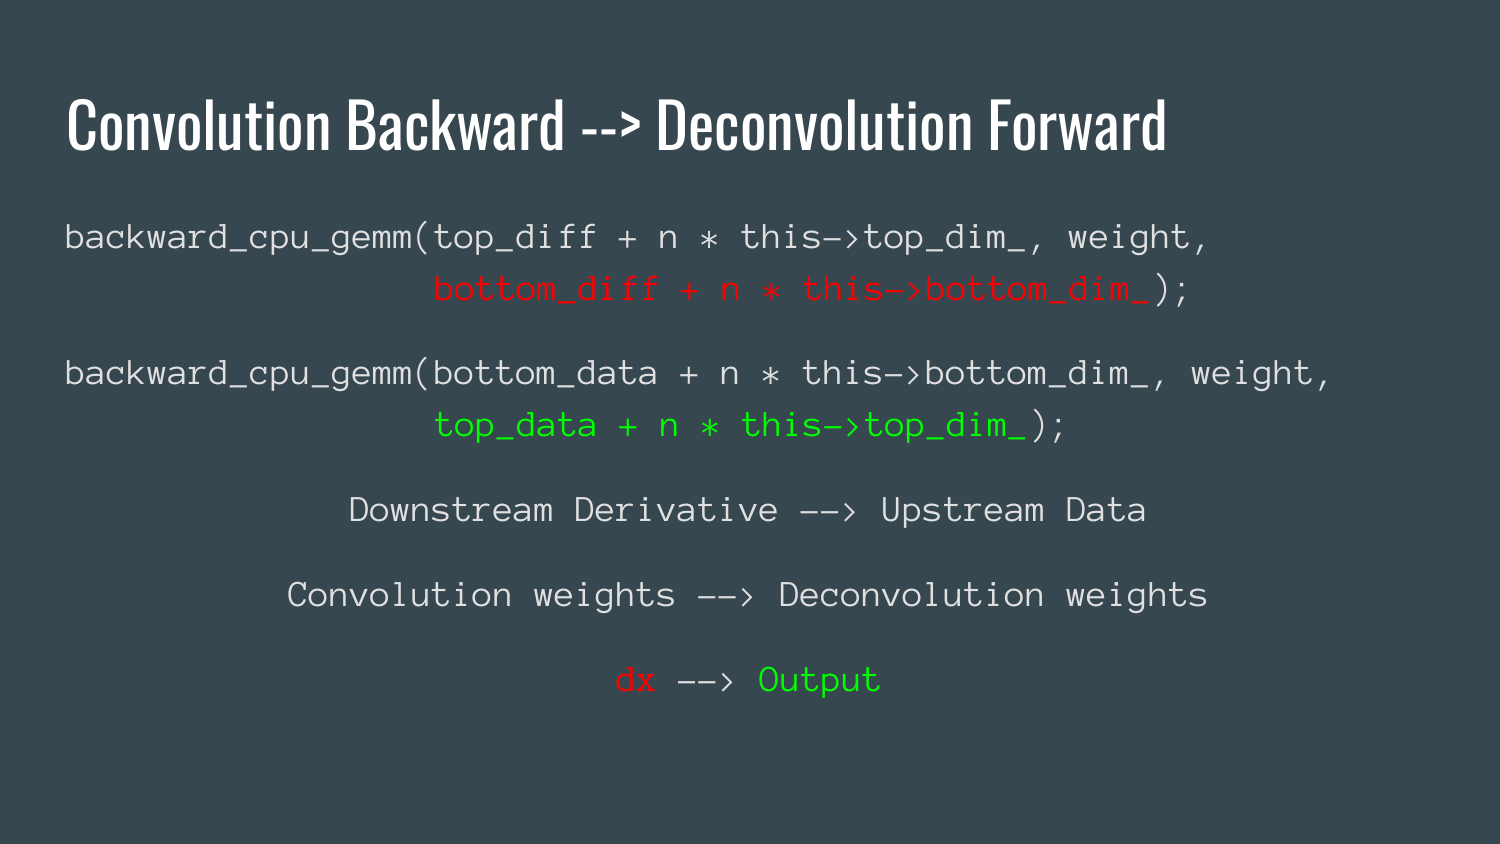

# Convolution Backward --> Deconvolution Forward

backward_cpu_gemm(top_diff + n * this->top_dim_, weight,
                  bottom_diff + n * this->bottom_dim_);
backward_cpu_gemm(bottom_data + n * this->bottom_dim_, weight,
                  top_data + n * this->top_dim_);
Downstream Derivative --> Upstream Data
Convolution weights --> Deconvolution weights
dx --> Output